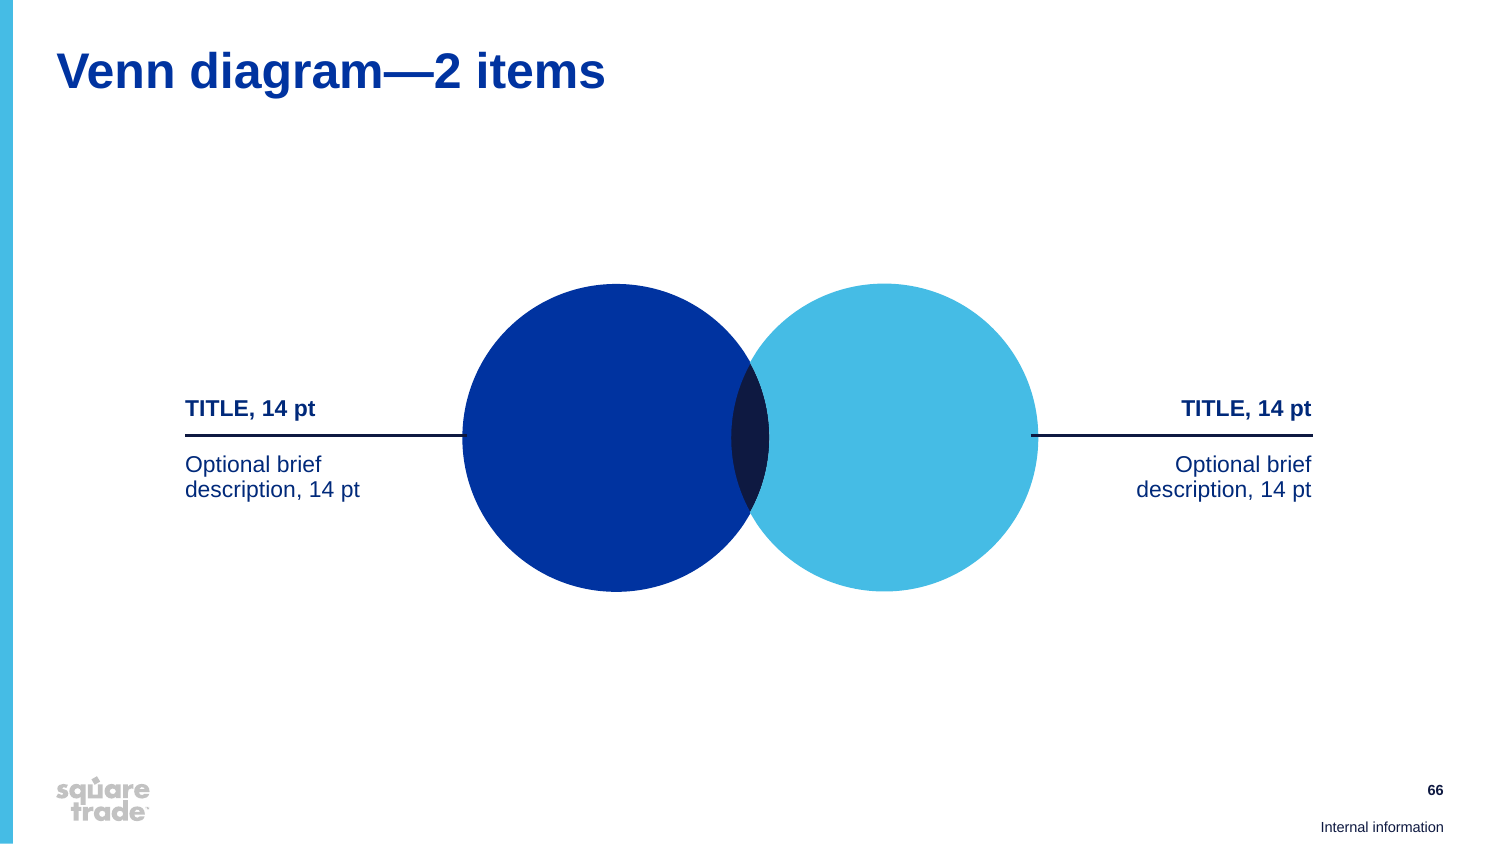

# Venn diagram—2 items

TITLE, 14 pt
TITLE, 14 pt
Optional brief description, 14 pt
Optional brief description, 14 pt

66